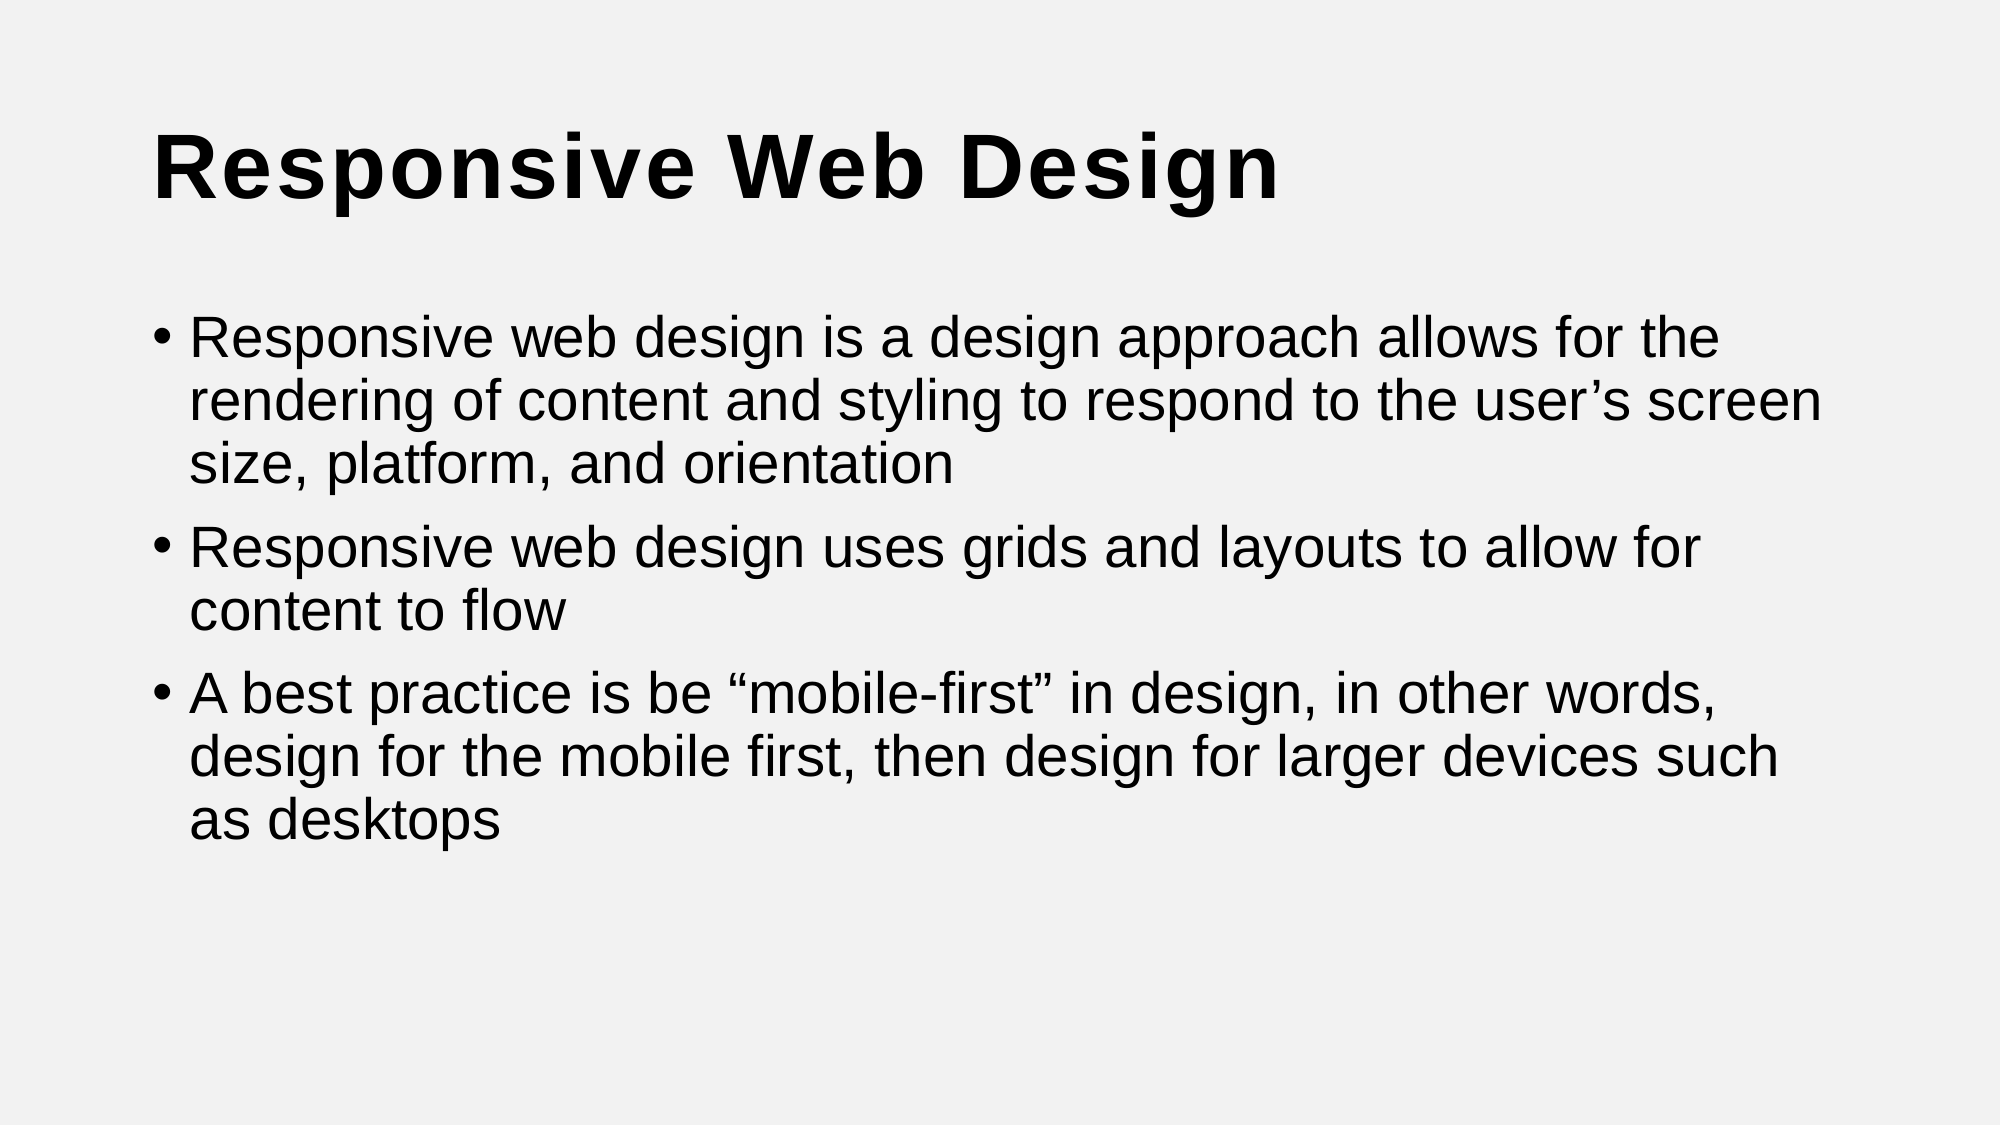

# Responsive Web Design
Responsive web design is a design approach allows for the rendering of content and styling to respond to the user’s screen size, platform, and orientation
Responsive web design uses grids and layouts to allow for content to flow
A best practice is be “mobile-first” in design, in other words, design for the mobile first, then design for larger devices such as desktops